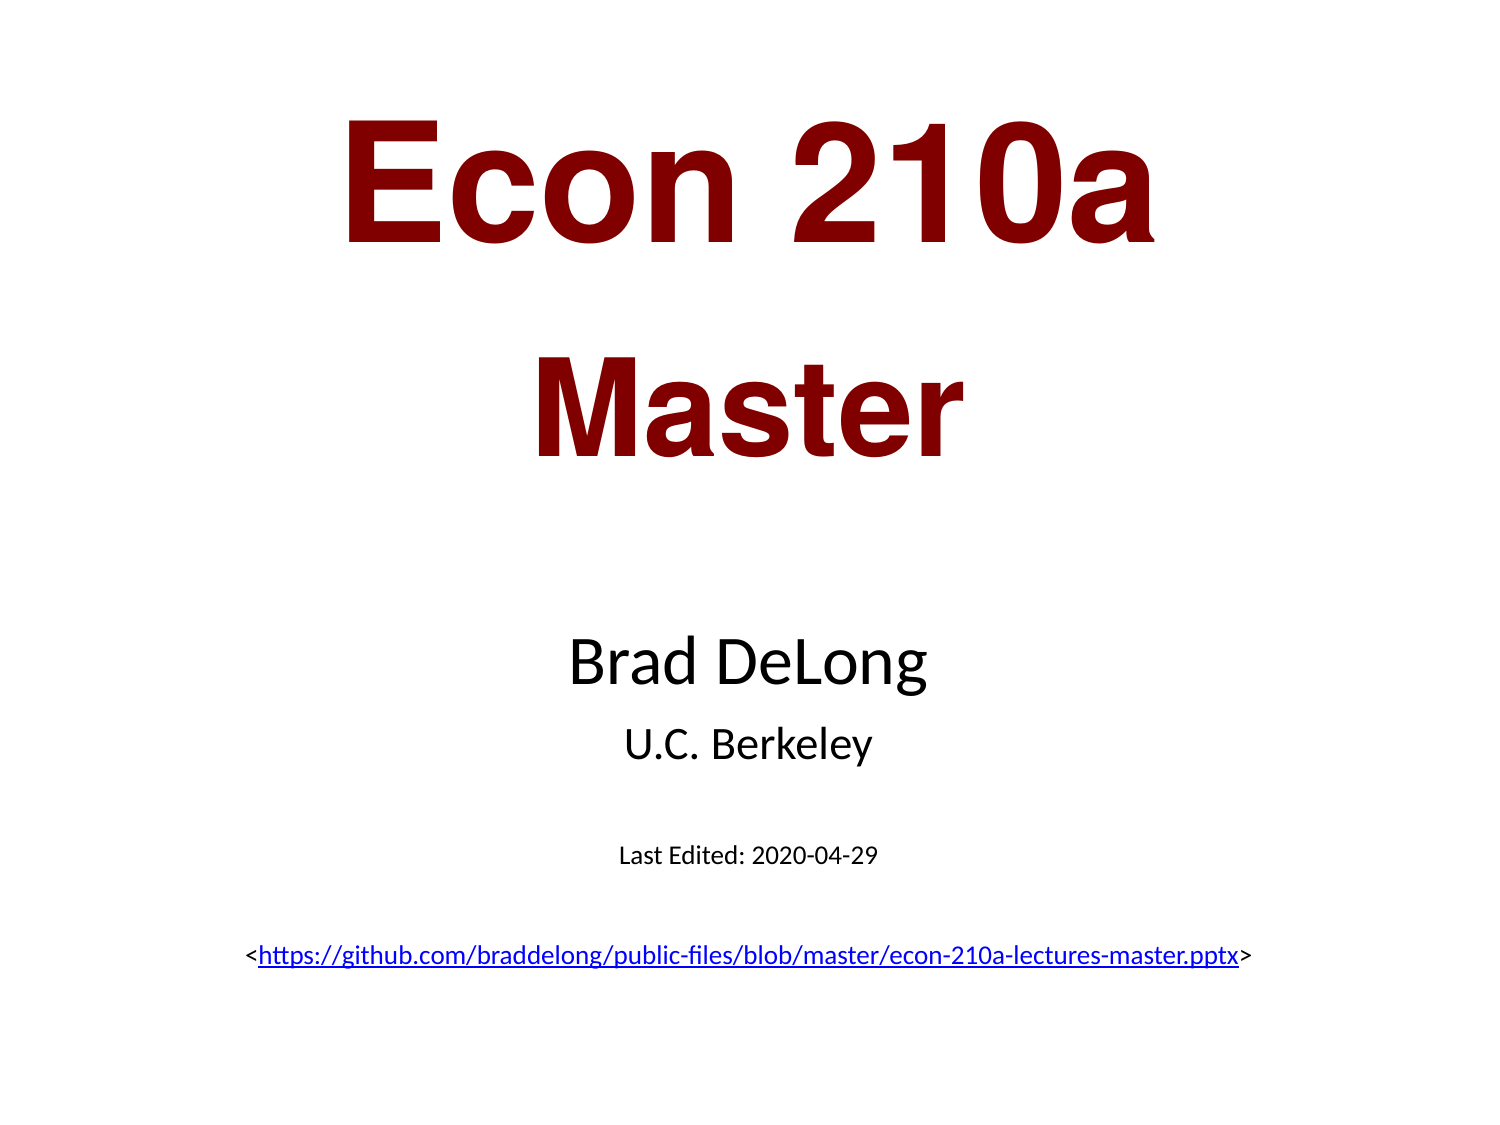

Econ 210a
Master
Brad DeLong
U.C. Berkeley

Last Edited: 2020-04-29

<https://github.com/braddelong/public-files/blob/master/econ-210a-lectures-master.pptx>